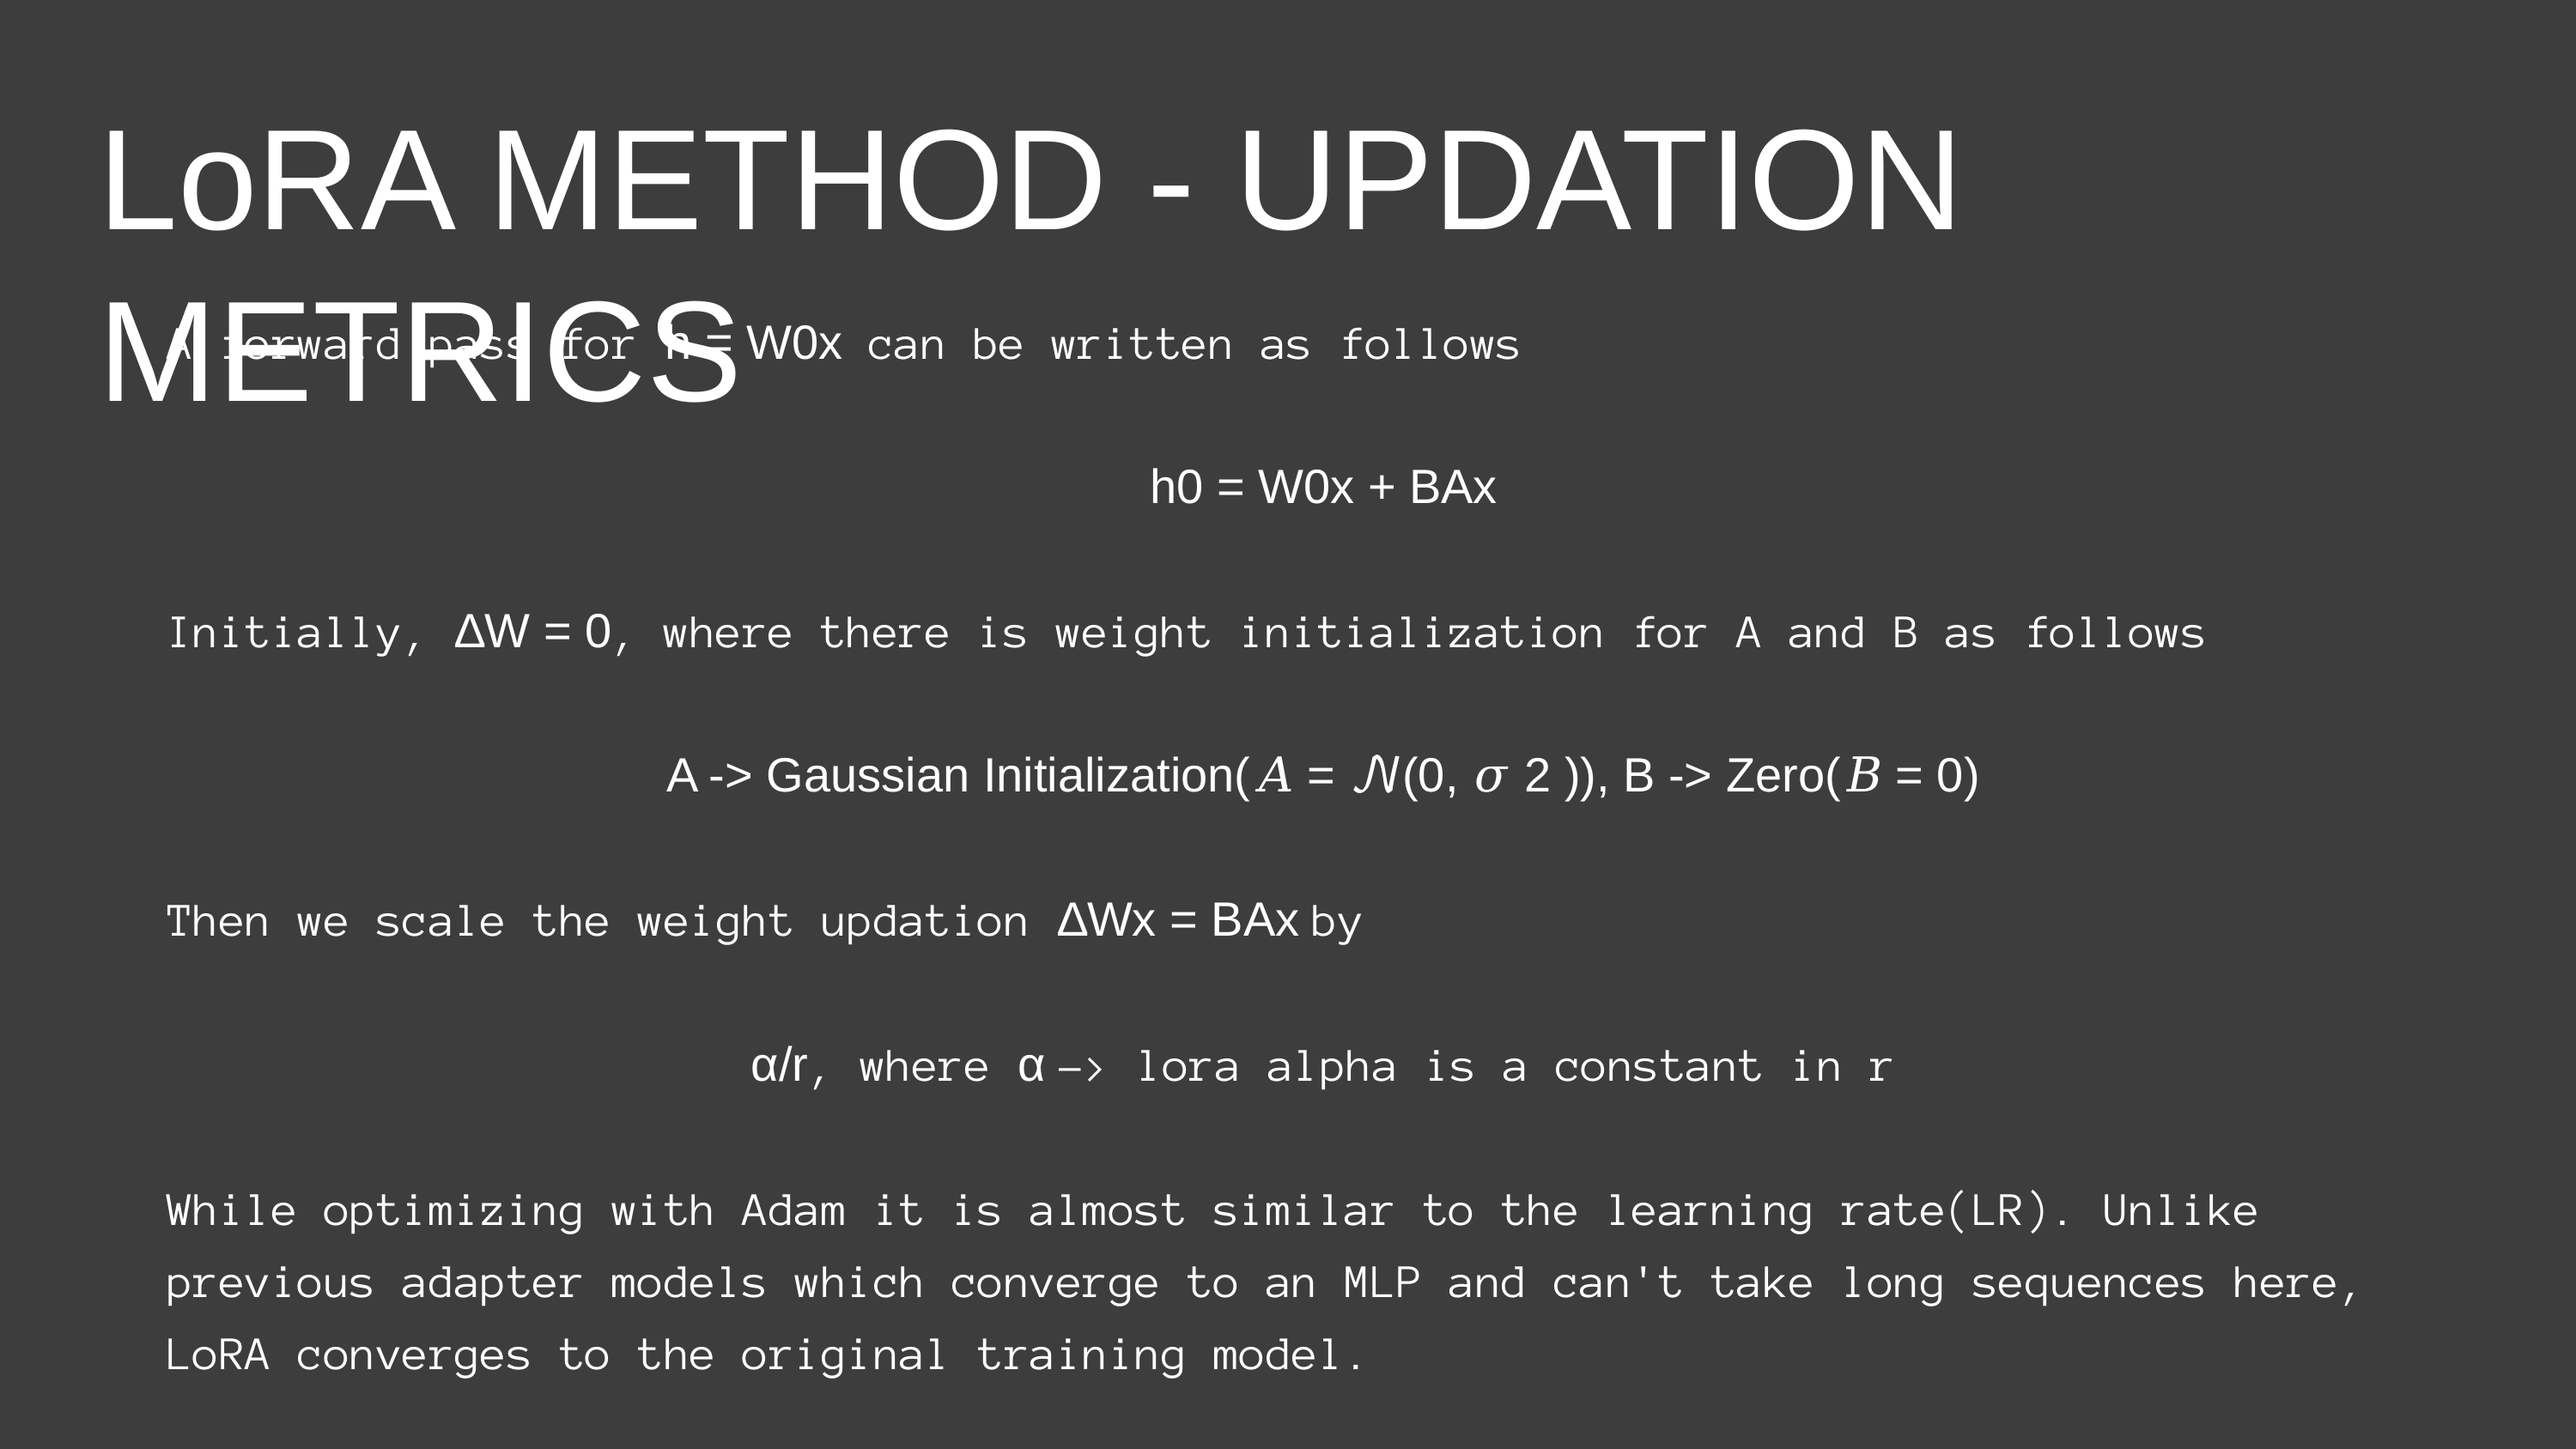

LoRA METHOD - UPDATION METRICS
A forward pass for h = W0x can be written as follows

h0 = W0x + BAx

Initially, ∆W = 0, where there is weight initialization for A and B as follows

A -> Gaussian Initialization(𝐴 = 𝒩(0, 𝜎 2 )), B -> Zero(𝐵 = 0)

Then we scale the weight updation ∆Wx = BAx by

α/r, where α -> lora alpha is a constant in r

While optimizing with Adam it is almost similar to the learning rate(LR). Unlike previous adapter models which converge to an MLP and can't take long sequences here, LoRA converges to the original training model.